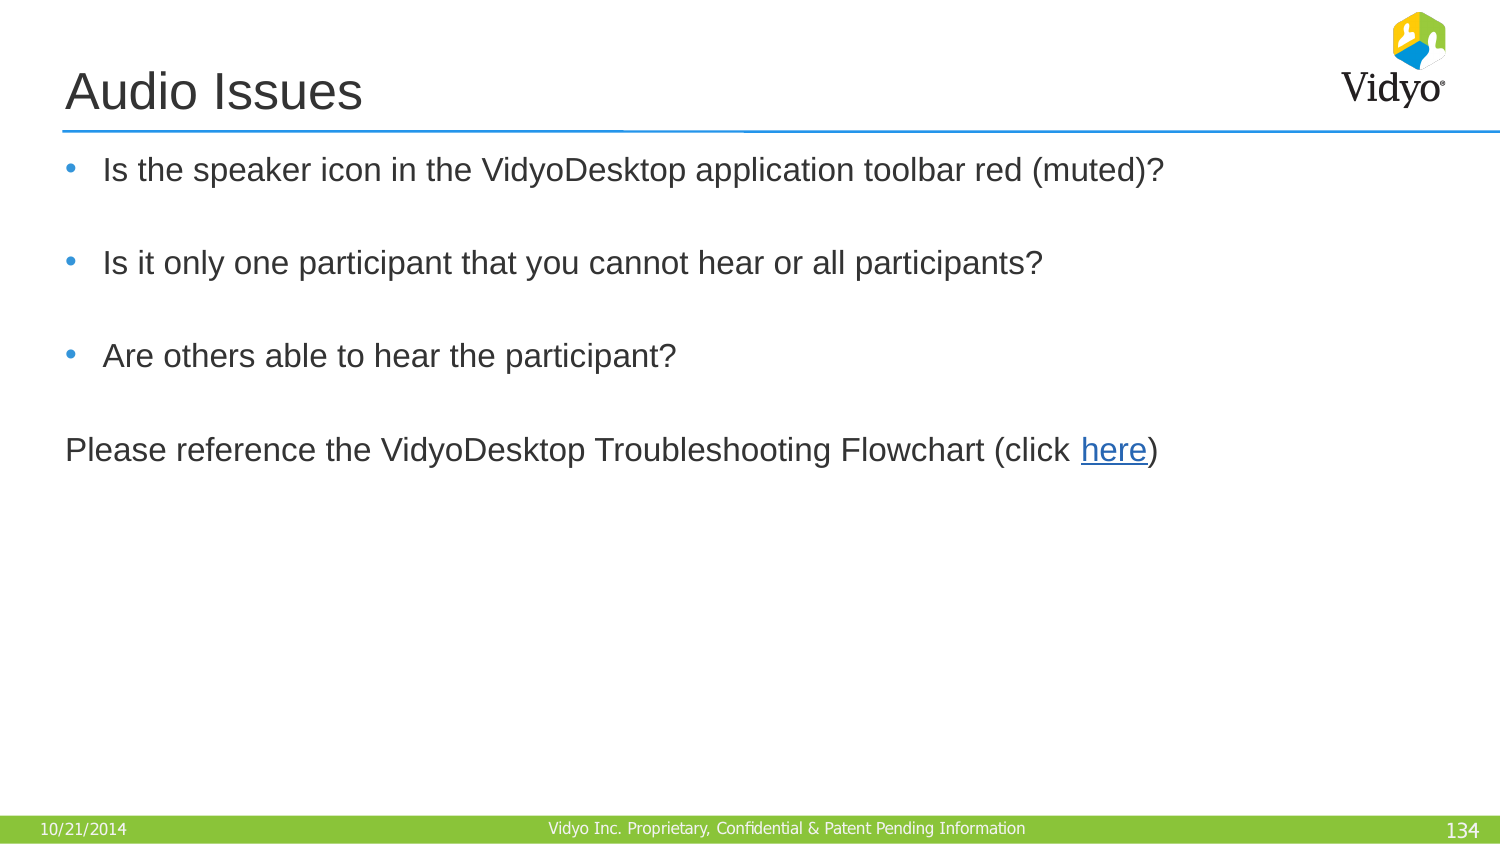

# Audio Issues
Is the speaker icon in the VidyoDesktop application toolbar red (muted)?

Is it only one participant that you cannot hear or all participants?

Are others able to hear the participant?

Please reference the VidyoDesktop Troubleshooting Flowchart (click here)